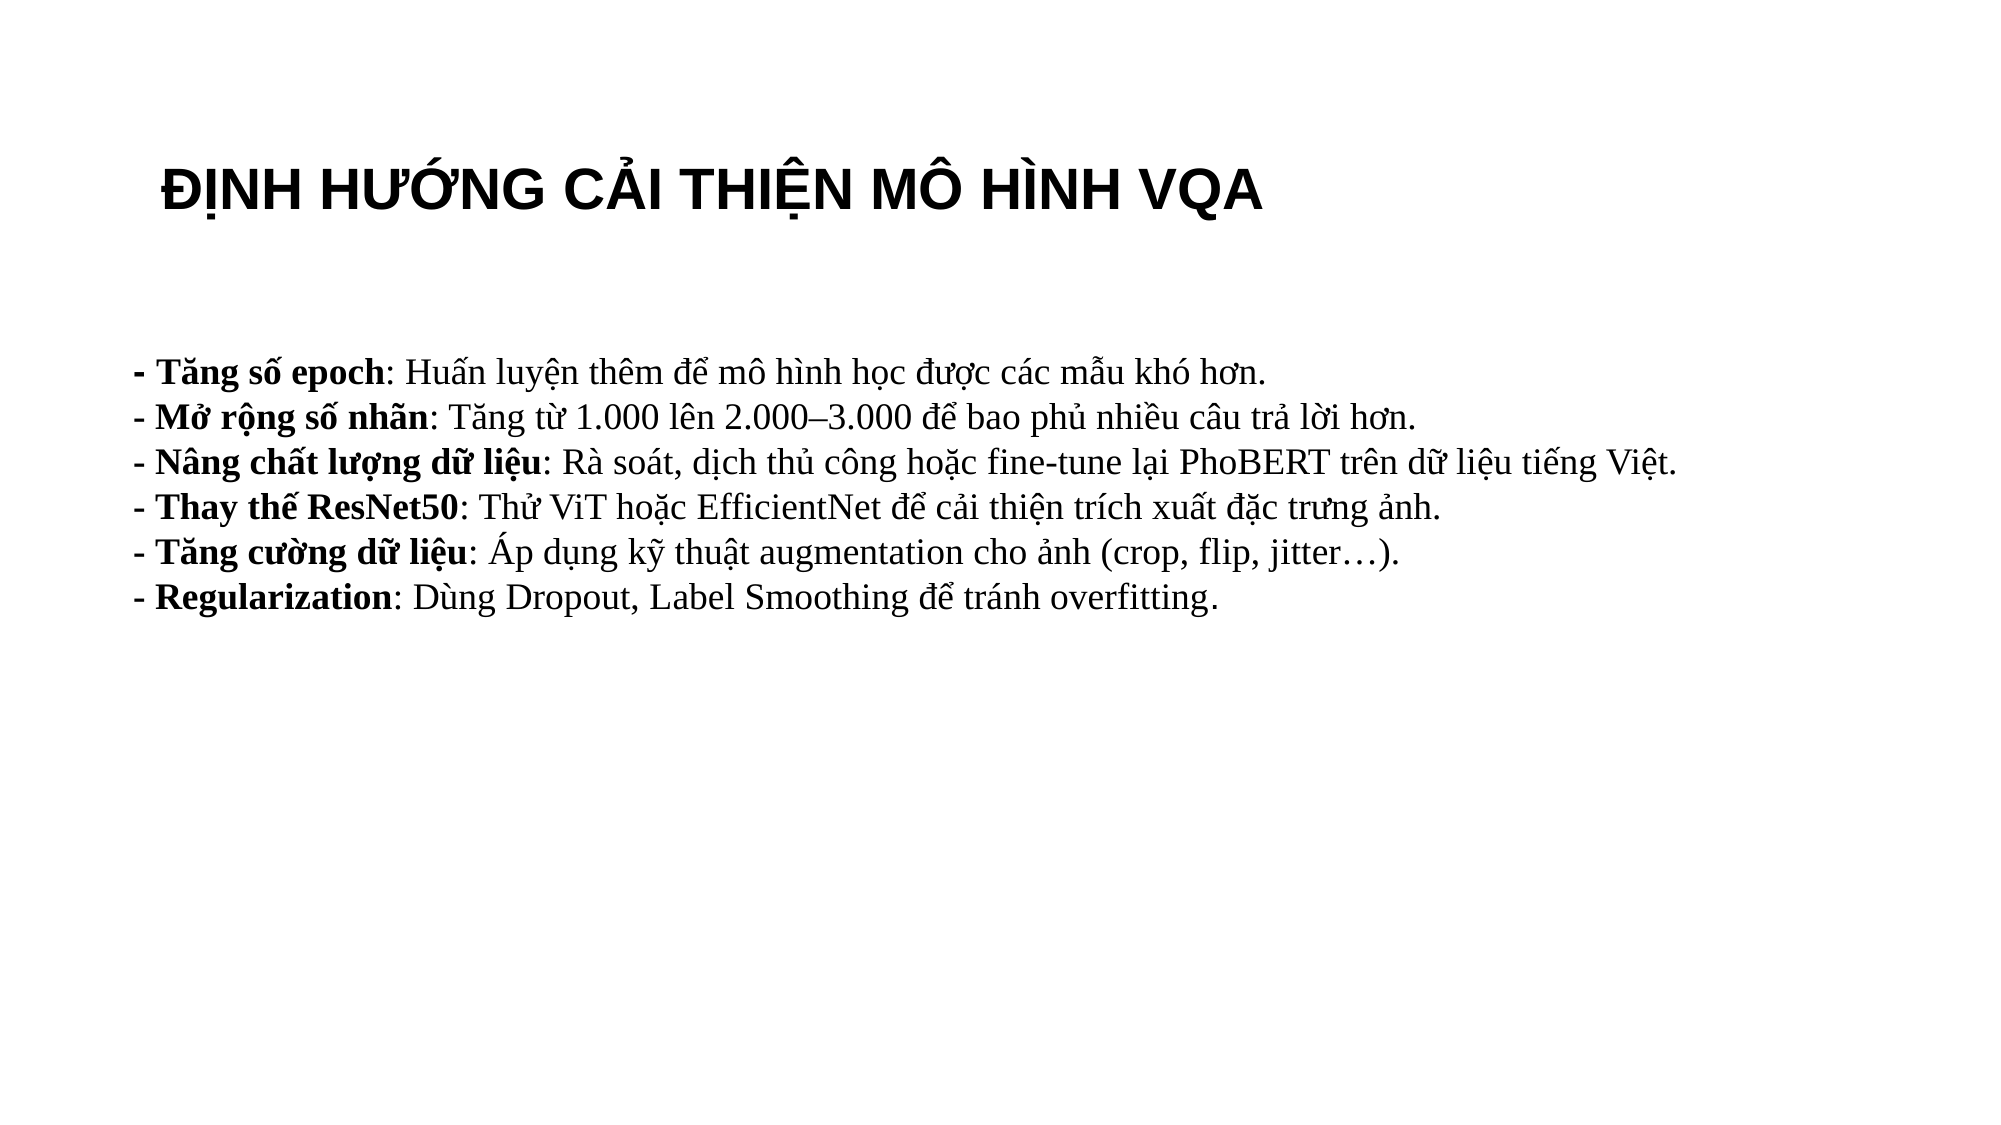

# Định hướng cải thiện mô hình VQA
- Tăng số epoch: Huấn luyện thêm để mô hình học được các mẫu khó hơn.
- Mở rộng số nhãn: Tăng từ 1.000 lên 2.000–3.000 để bao phủ nhiều câu trả lời hơn.
- Nâng chất lượng dữ liệu: Rà soát, dịch thủ công hoặc fine-tune lại PhoBERT trên dữ liệu tiếng Việt.
- Thay thế ResNet50: Thử ViT hoặc EfficientNet để cải thiện trích xuất đặc trưng ảnh.
- Tăng cường dữ liệu: Áp dụng kỹ thuật augmentation cho ảnh (crop, flip, jitter…).
- Regularization: Dùng Dropout, Label Smoothing để tránh overfitting.
22